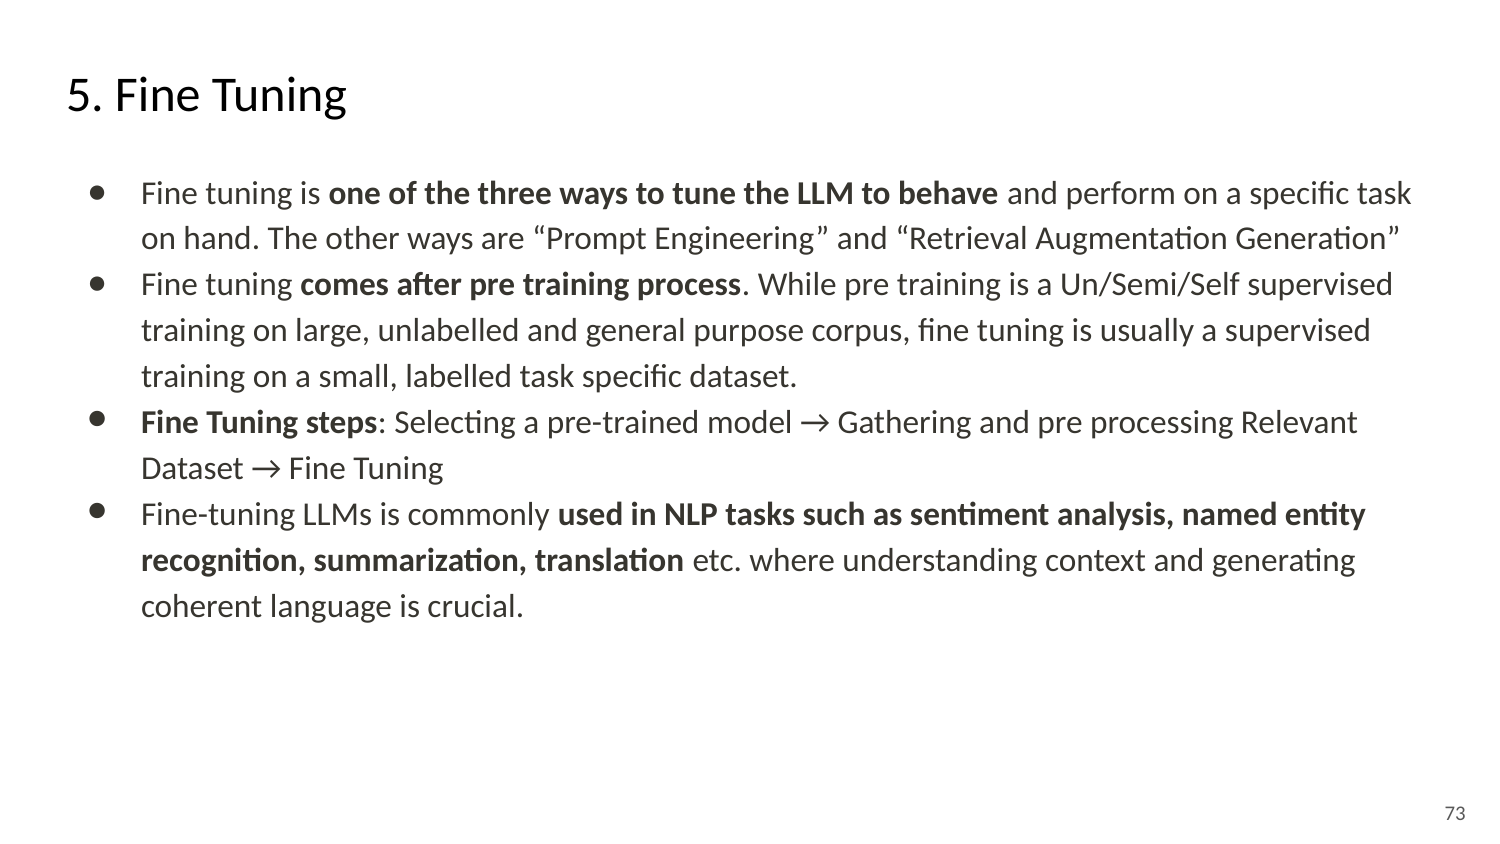

# 5. Fine Tuning

Fine tuning is one of the three ways to tune the LLM to behave and perform on a specific task on hand. The other ways are “Prompt Engineering” and “Retrieval Augmentation Generation”
Fine tuning comes after pre training process. While pre training is a Un/Semi/Self supervised training on large, unlabelled and general purpose corpus, fine tuning is usually a supervised training on a small, labelled task specific dataset.
Fine Tuning steps: Selecting a pre-trained model → Gathering and pre processing Relevant Dataset → Fine Tuning
Fine-tuning LLMs is commonly used in NLP tasks such as sentiment analysis, named entity recognition, summarization, translation etc. where understanding context and generating coherent language is crucial.
73